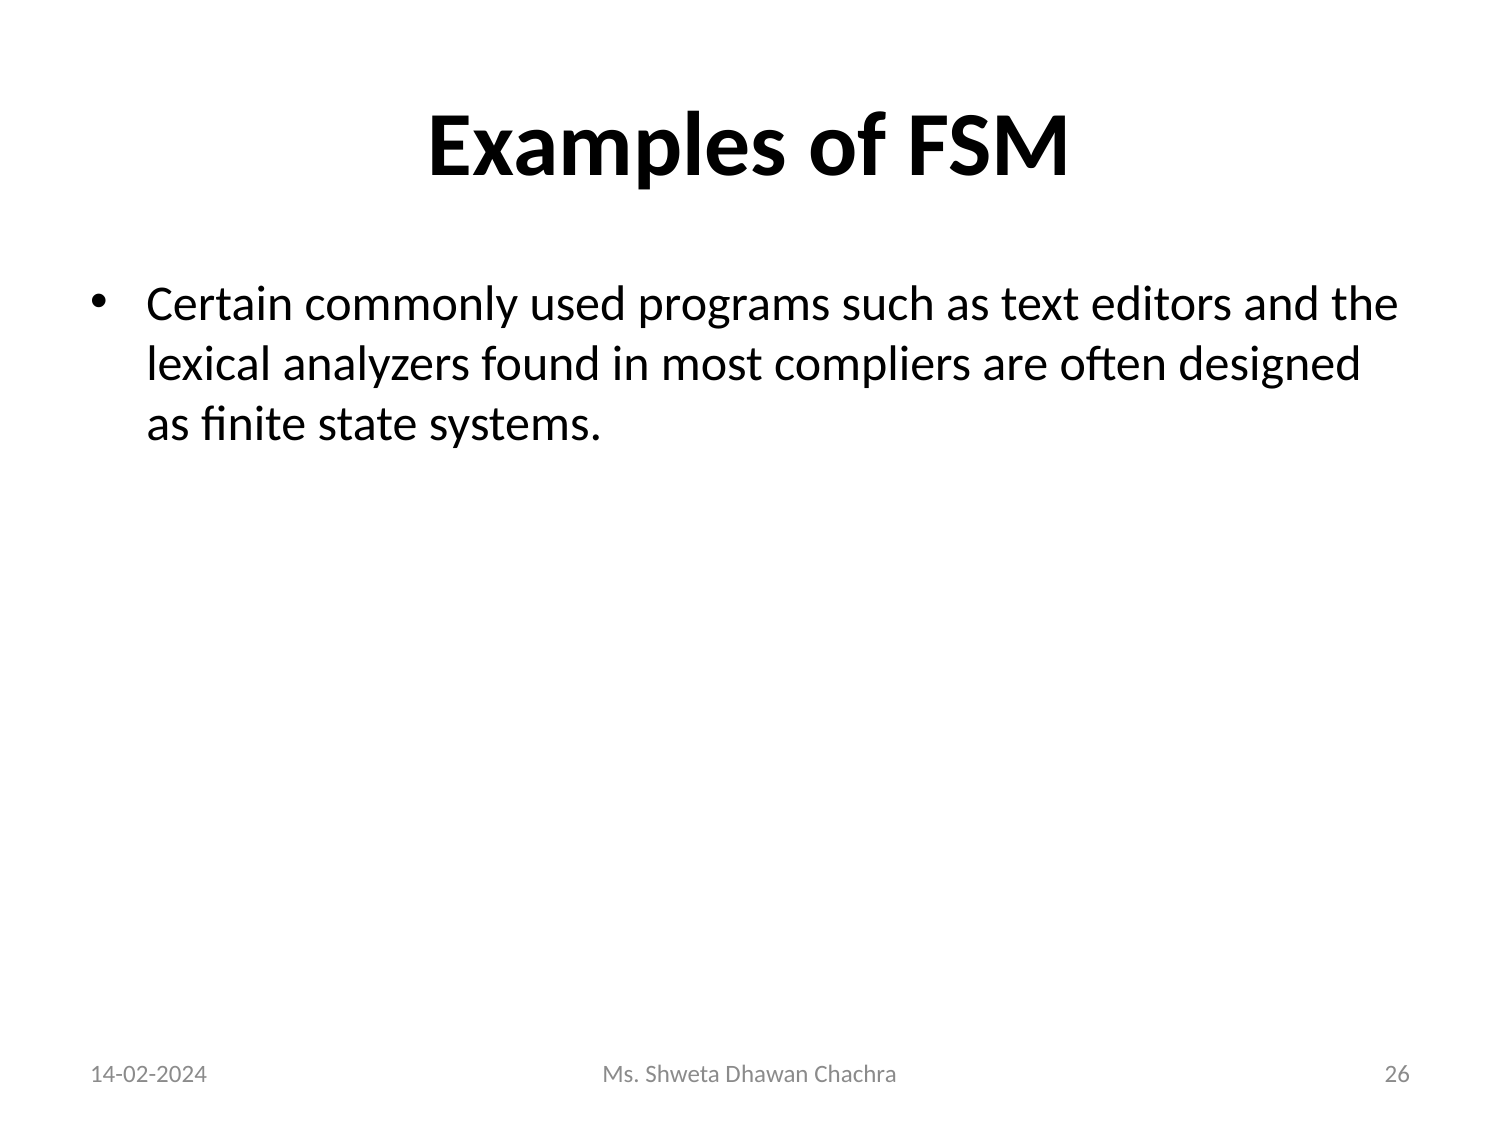

# Examples of FSM
Certain commonly used programs such as text editors and the lexical analyzers found in most compliers are often designed as finite state systems.
14-02-2024
Ms. Shweta Dhawan Chachra
26